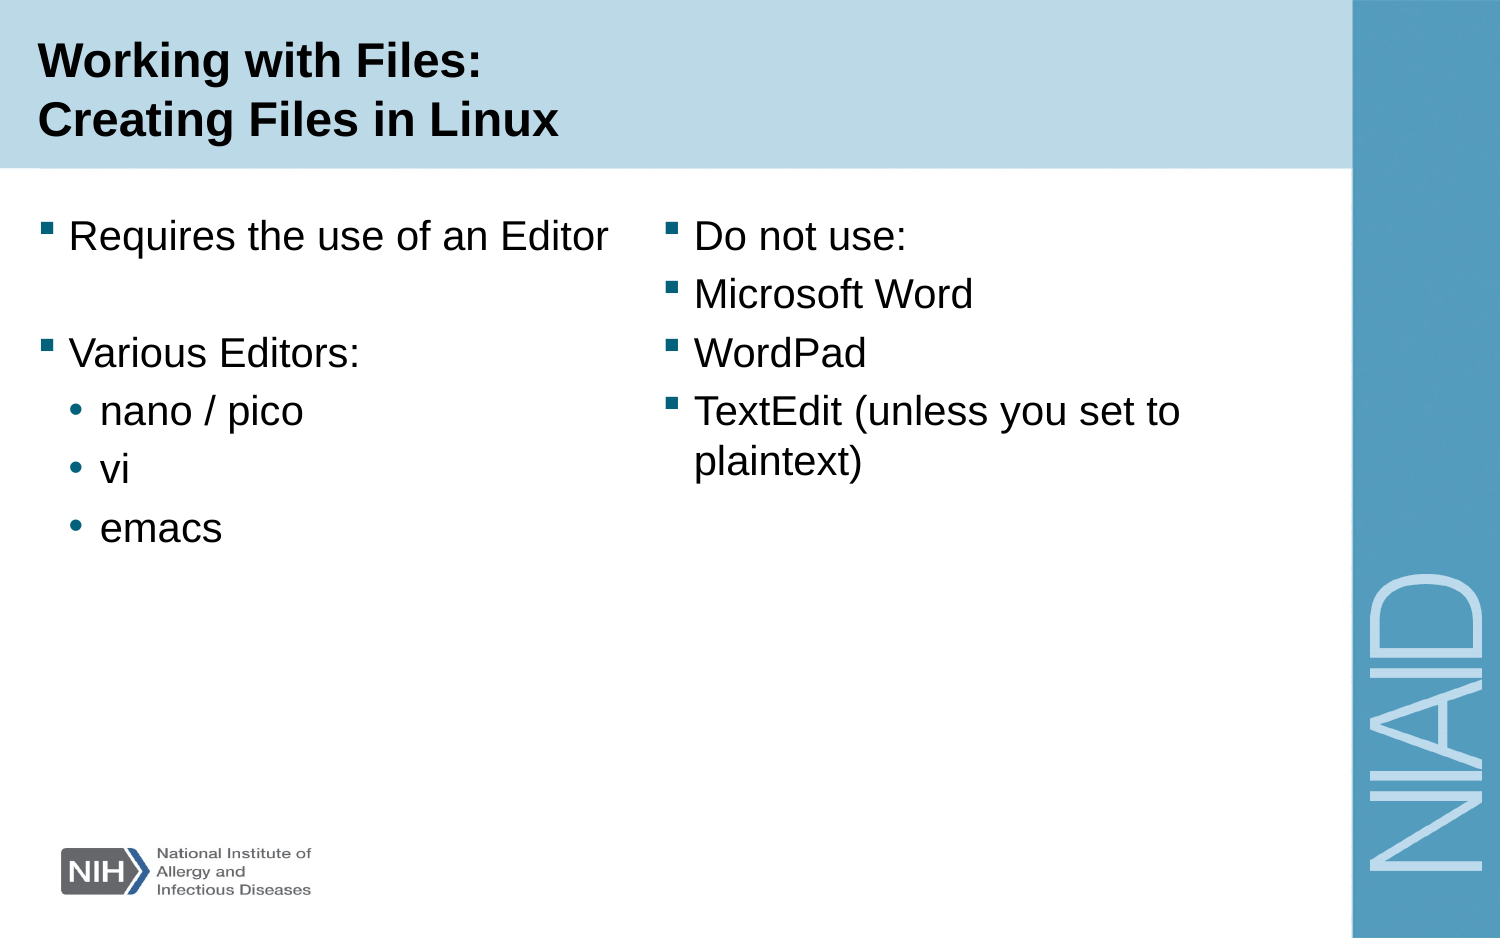

# Working with Files: Creating Files in Linux
Requires the use of an Editor

Various Editors:
nano / pico
vi
emacs

Do not use:
Microsoft Word
WordPad
TextEdit (unless you set to plaintext)